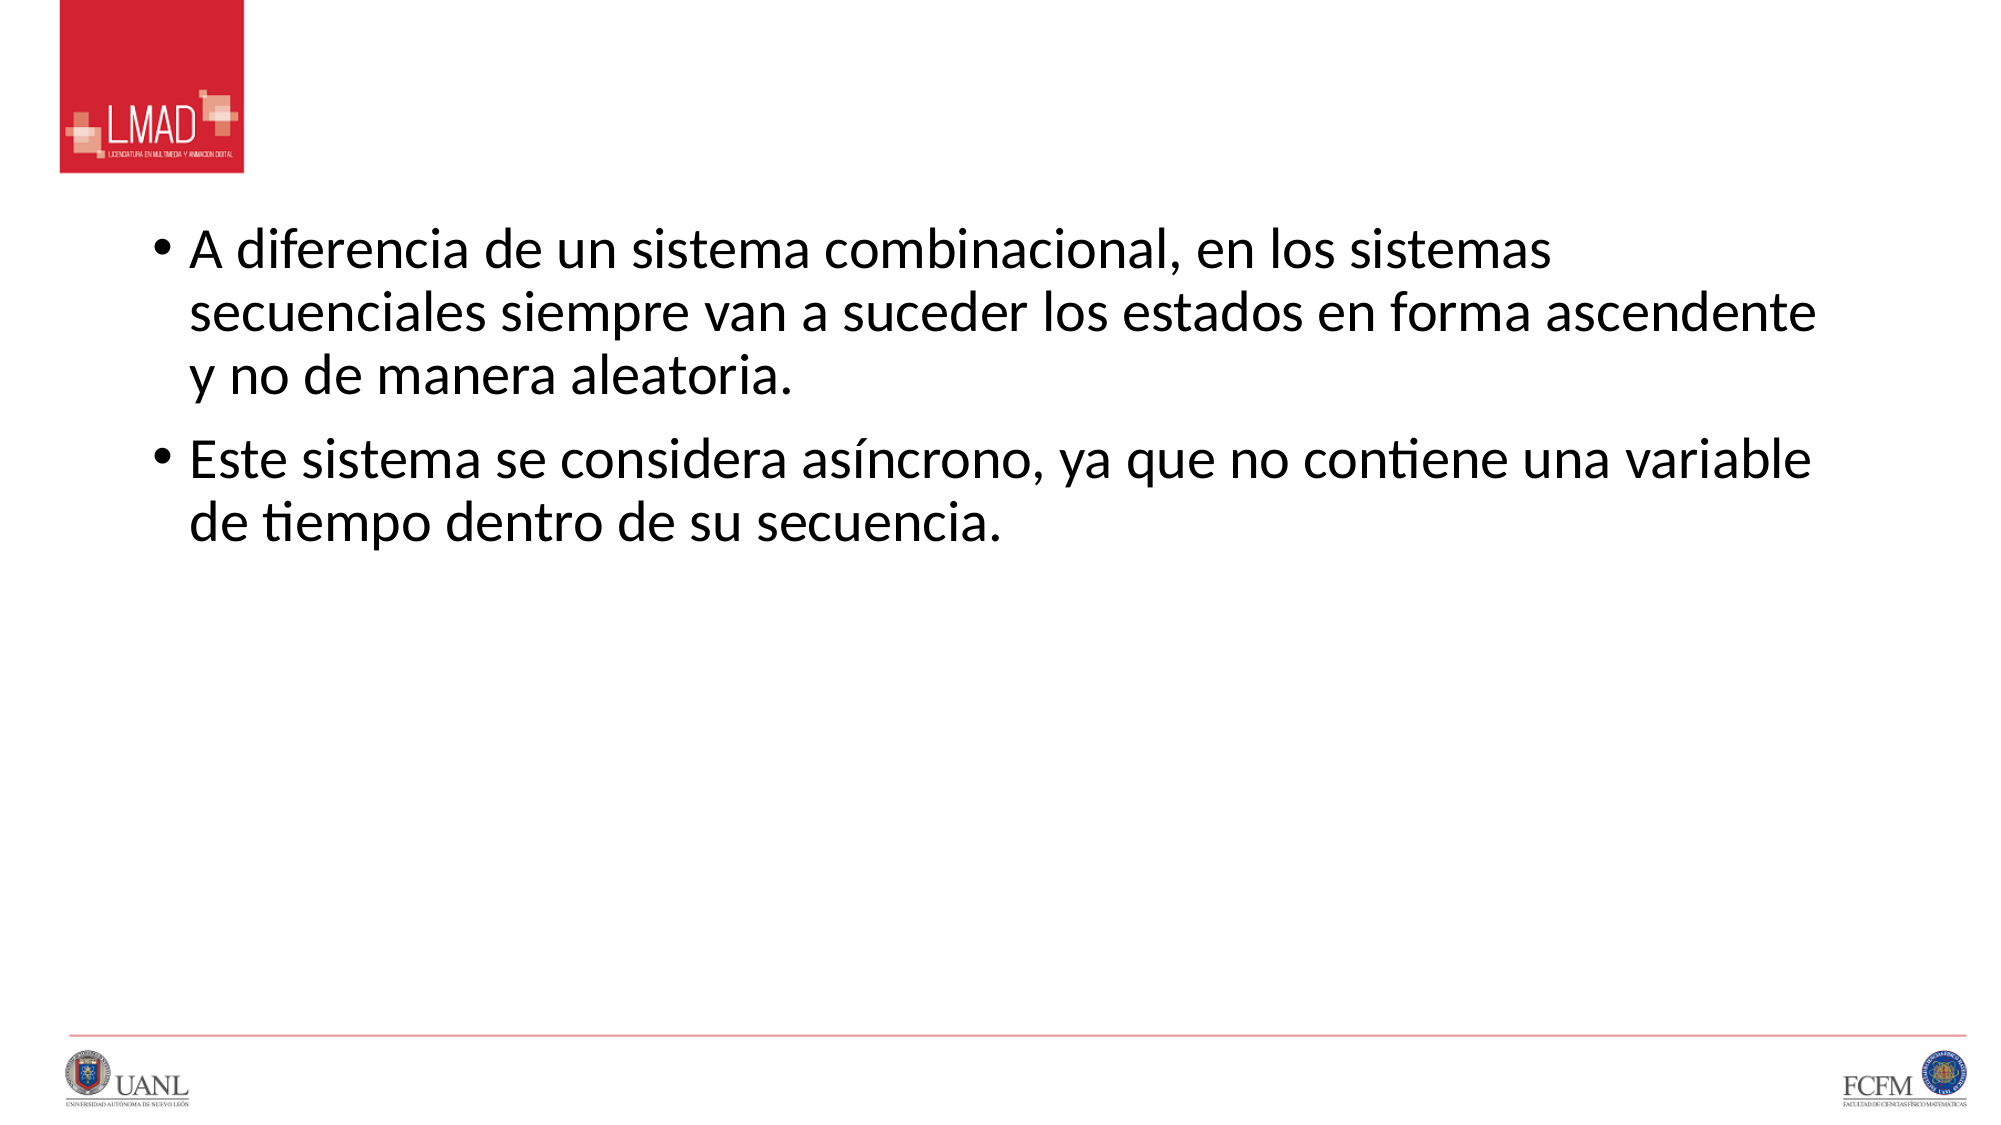

#
A diferencia de un sistema combinacional, en los sistemas secuenciales siempre van a suceder los estados en forma ascendente y no de manera aleatoria.
Este sistema se considera asíncrono, ya que no contiene una variable de tiempo dentro de su secuencia.